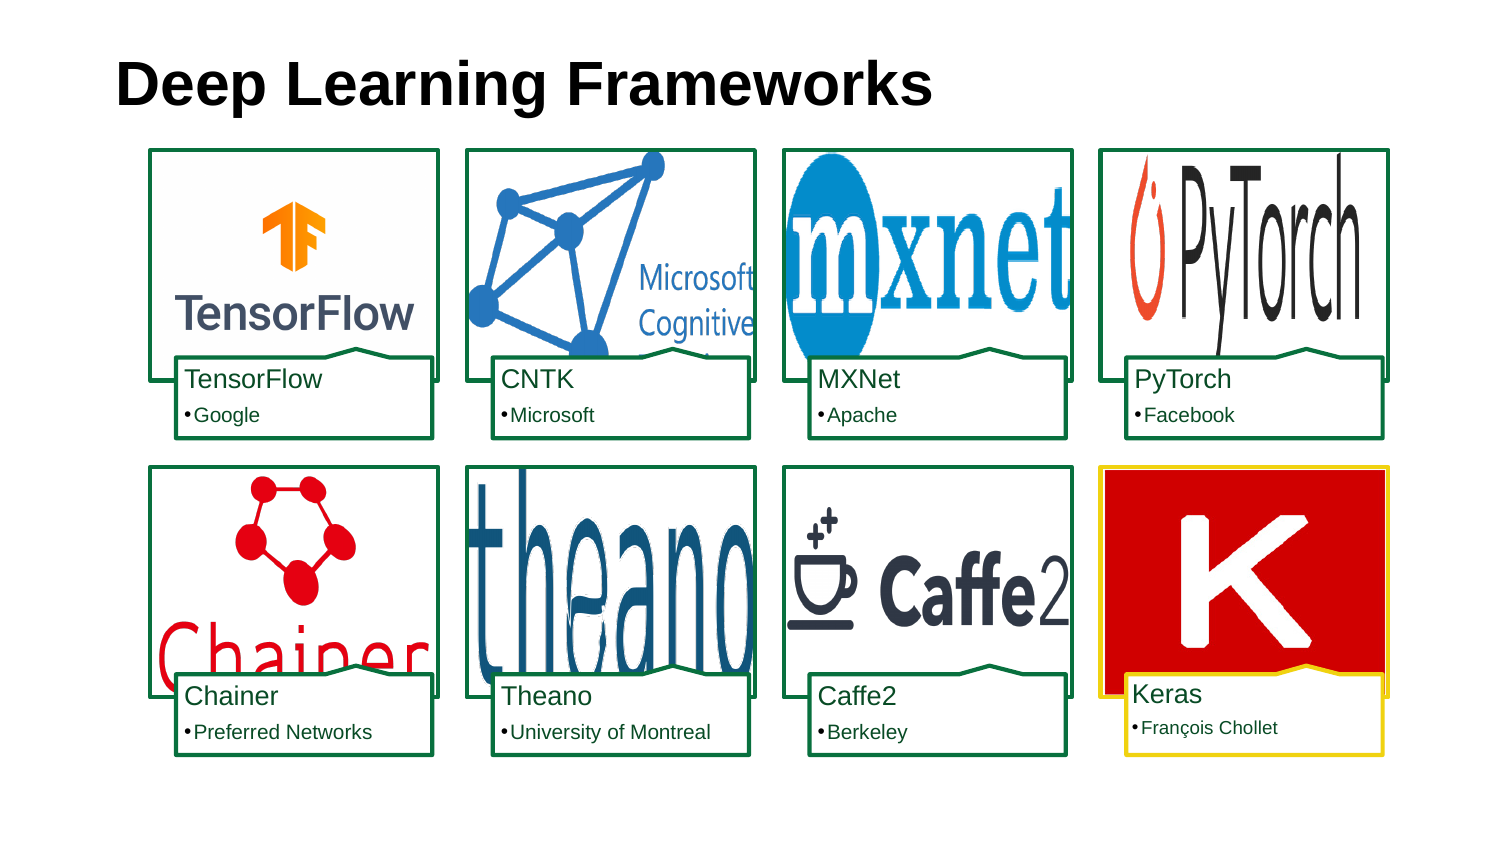

# Deep Learning Frameworks
TensorFlow
Google
CNTK
Microsoft
MXNet
Apache
PyTorch
Facebook
Chainer
Preferred Networks
Theano
University of Montreal
Caffe2
Berkeley
Keras
François Chollet